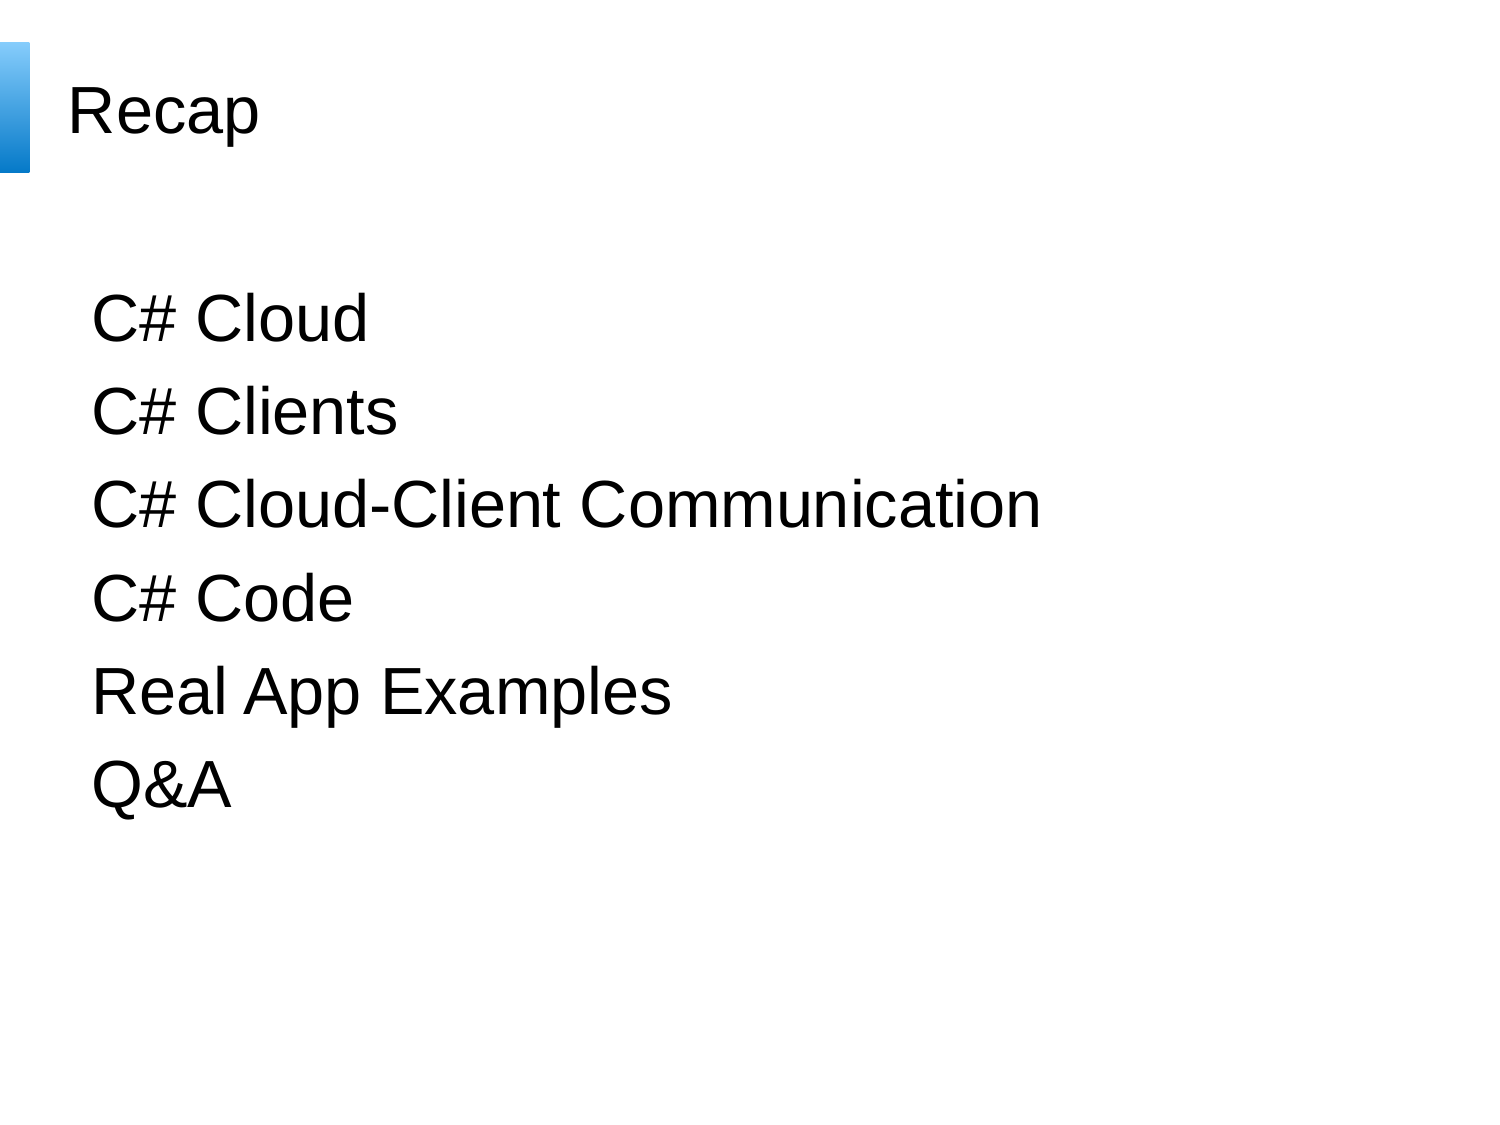

# Recap
C# Cloud
C# Clients
C# Cloud-Client Communication
C# Code
Real App Examples
Q&A